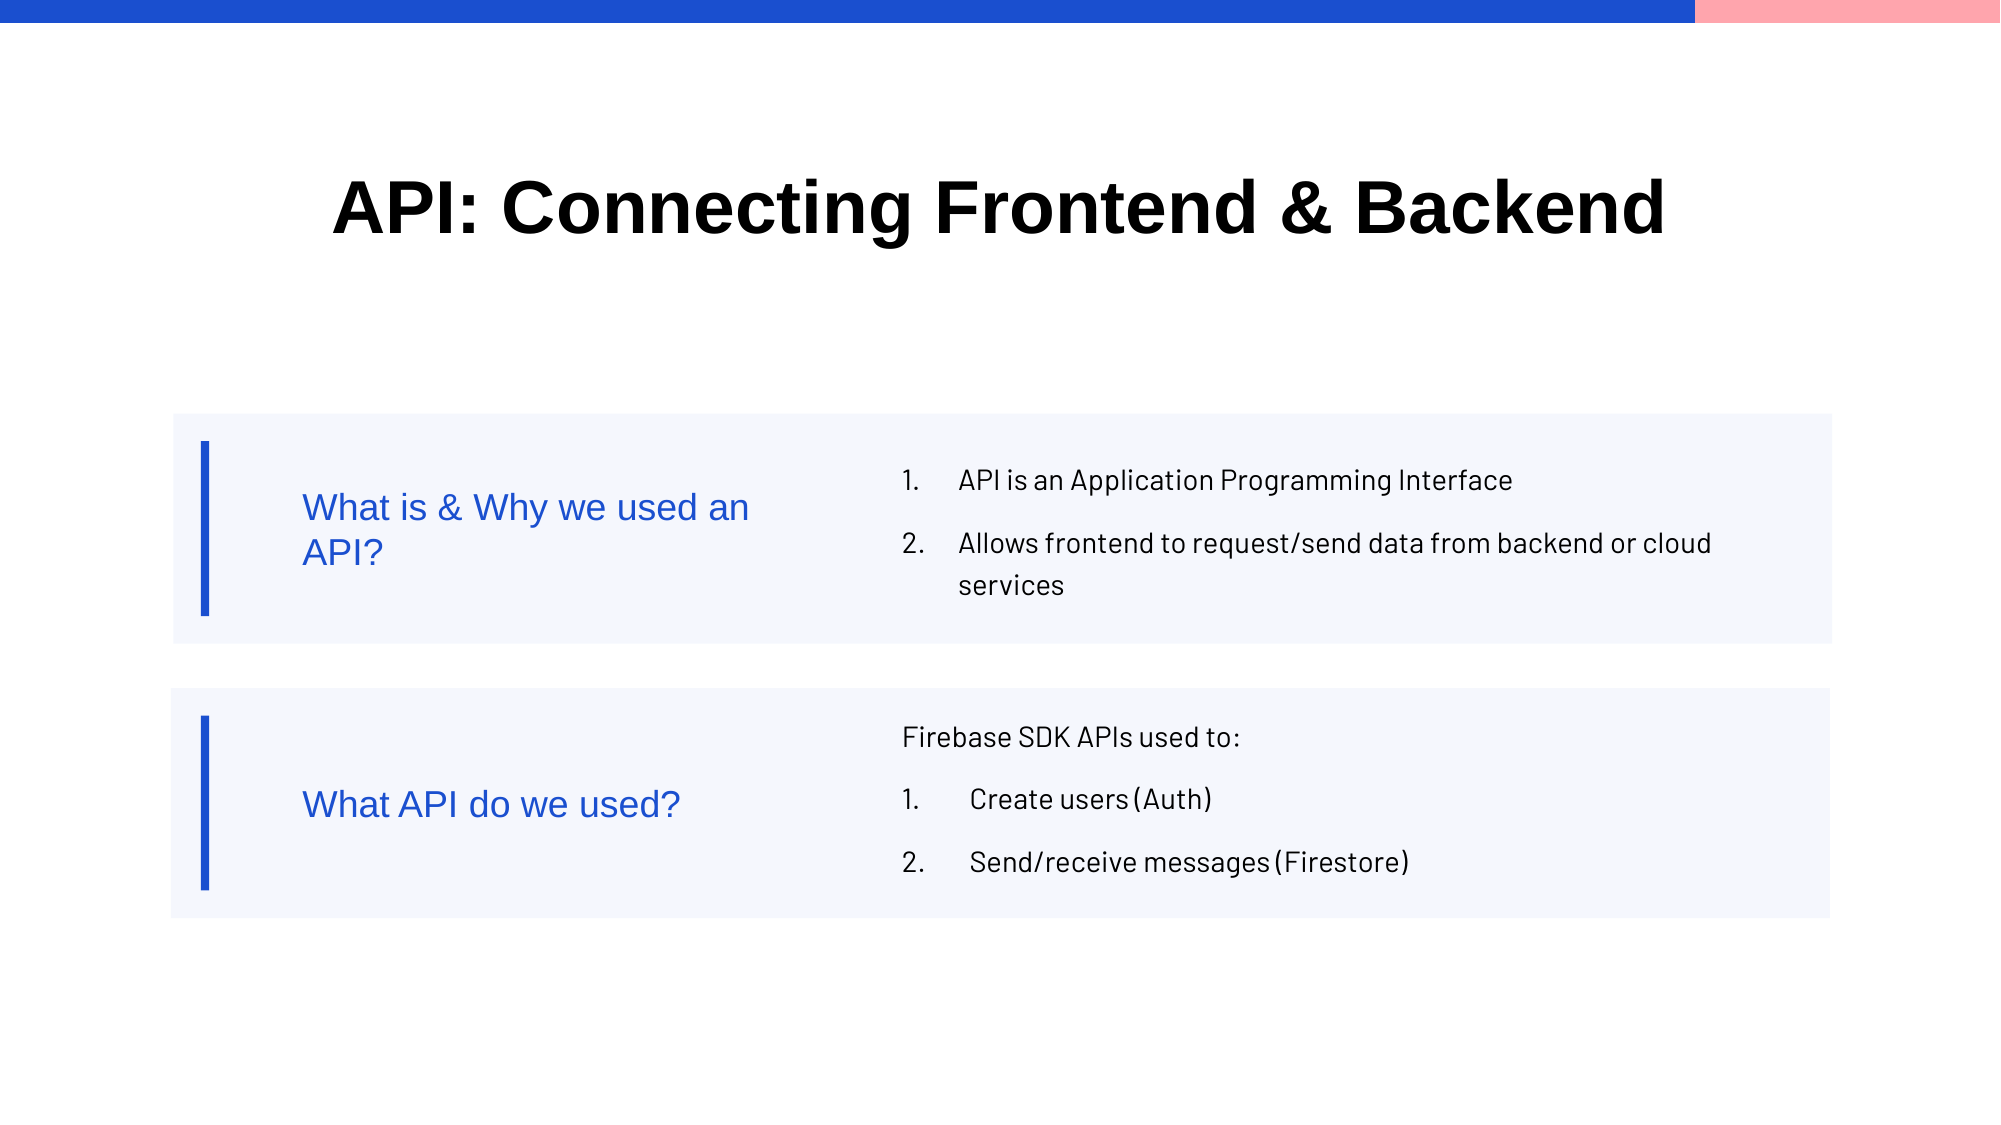

# API: Connecting Frontend & Backend
What is & Why we used an API?
API is an Application Programming Interface
Allows frontend to request/send data from backend or cloud services
Firebase SDK APIs used to:
  Create users (Auth)
  Send/receive messages (Firestore)
What API do we used?